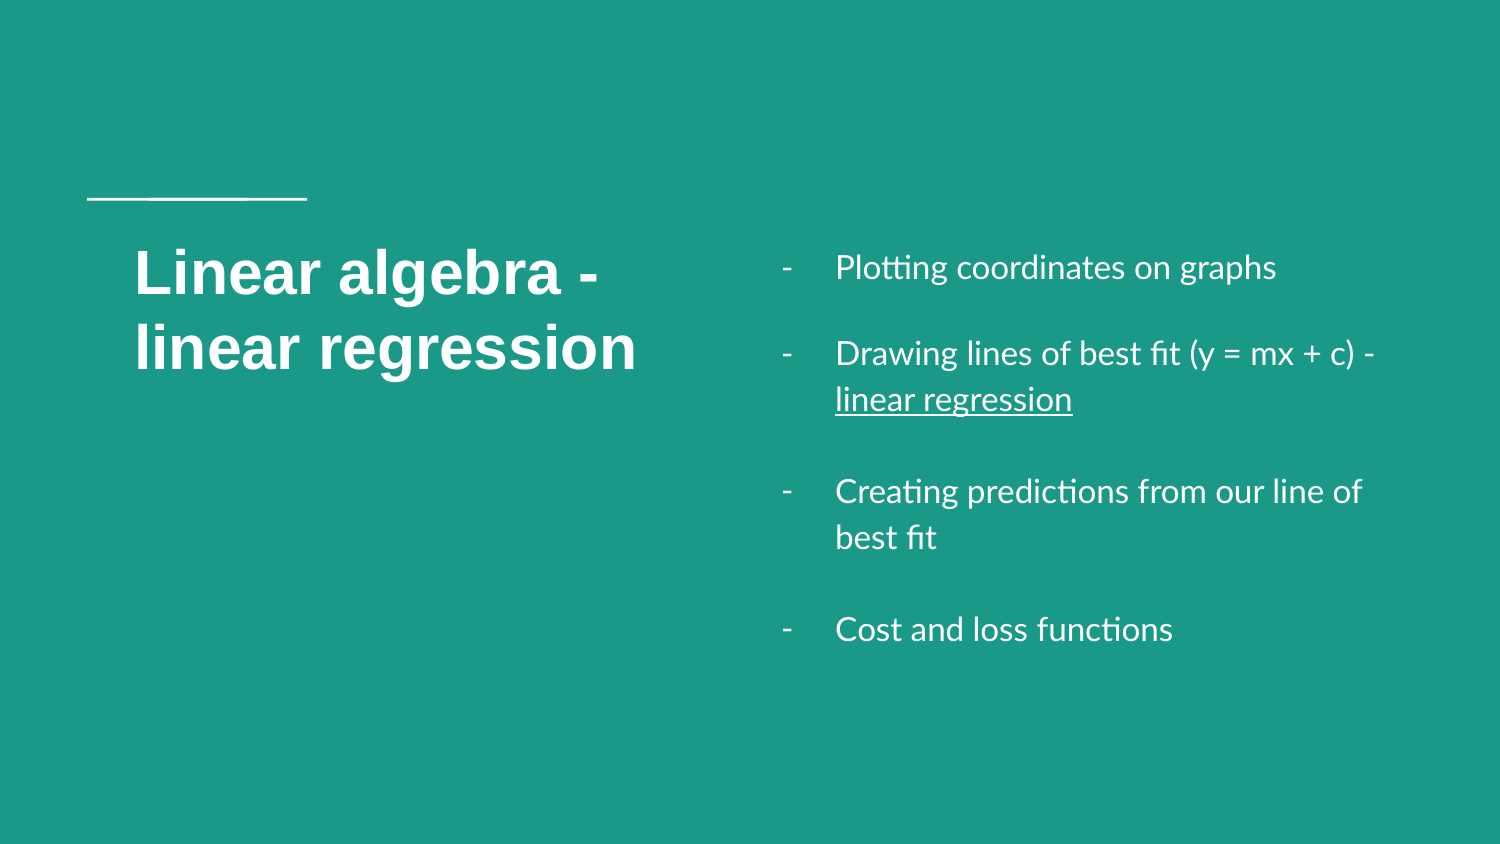

# Linear algebra - linear regression
Plotting coordinates on graphs
Drawing lines of best fit (y = mx + c) - linear regression
Creating predictions from our line of best fit
Cost and loss functions